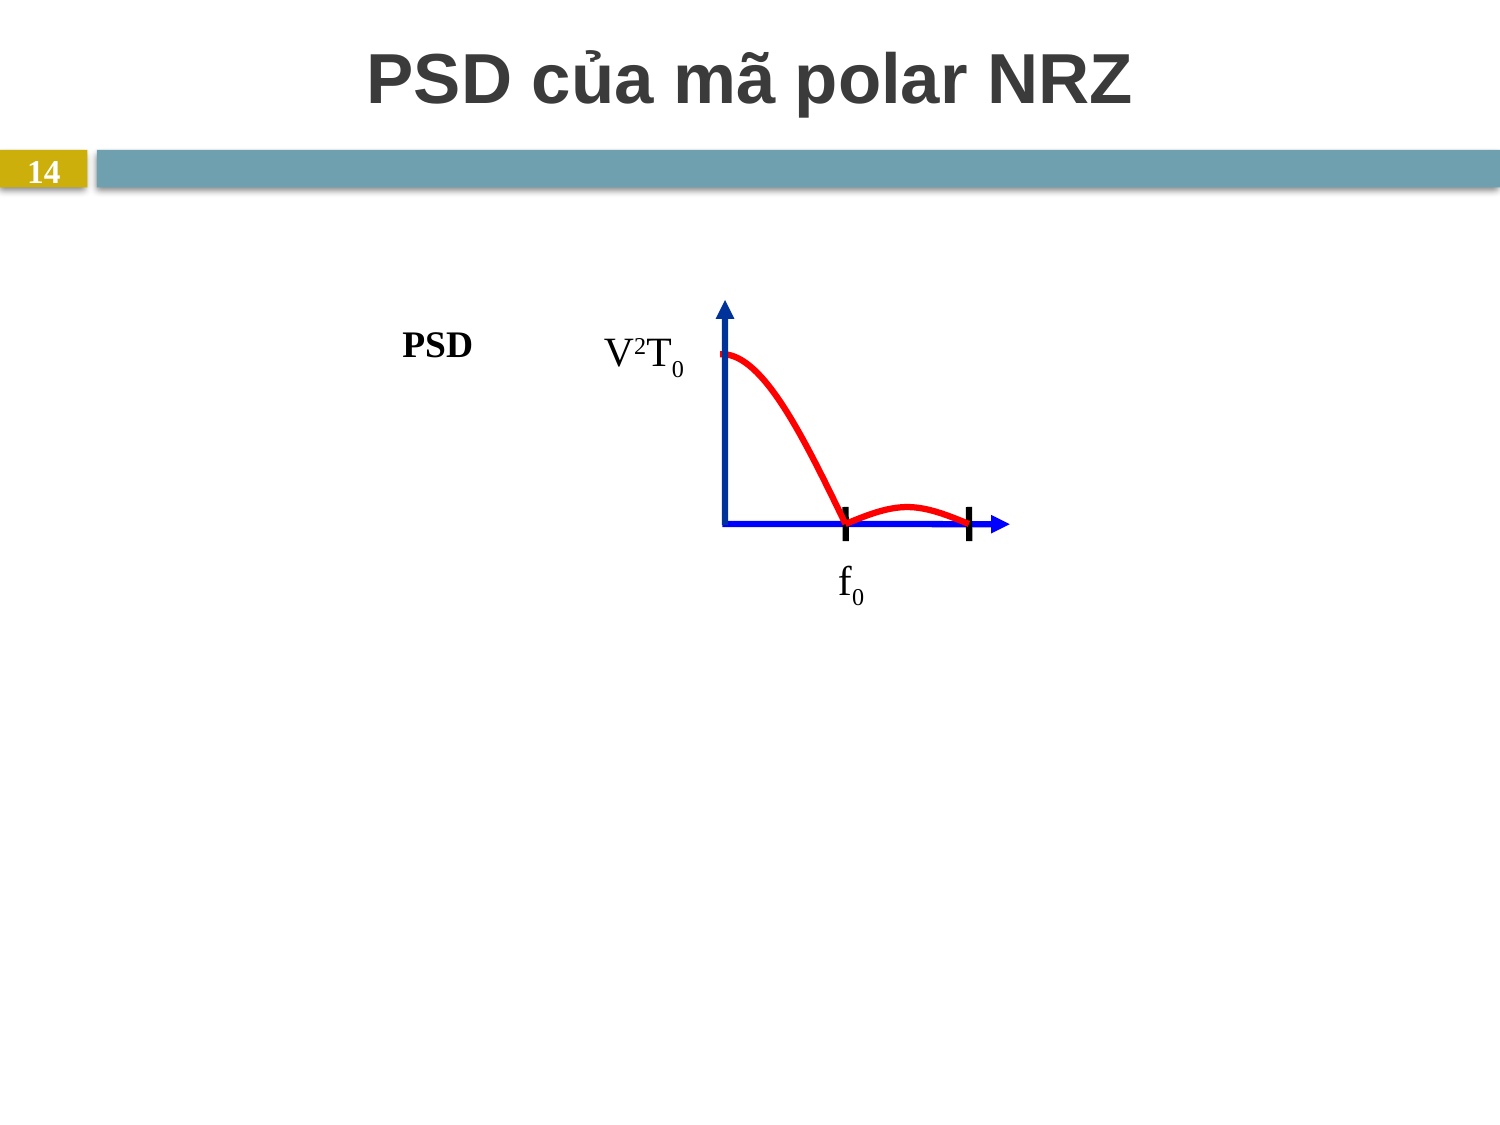

# PSD của mã polar NRZ
14

PSD
V2T0

f0